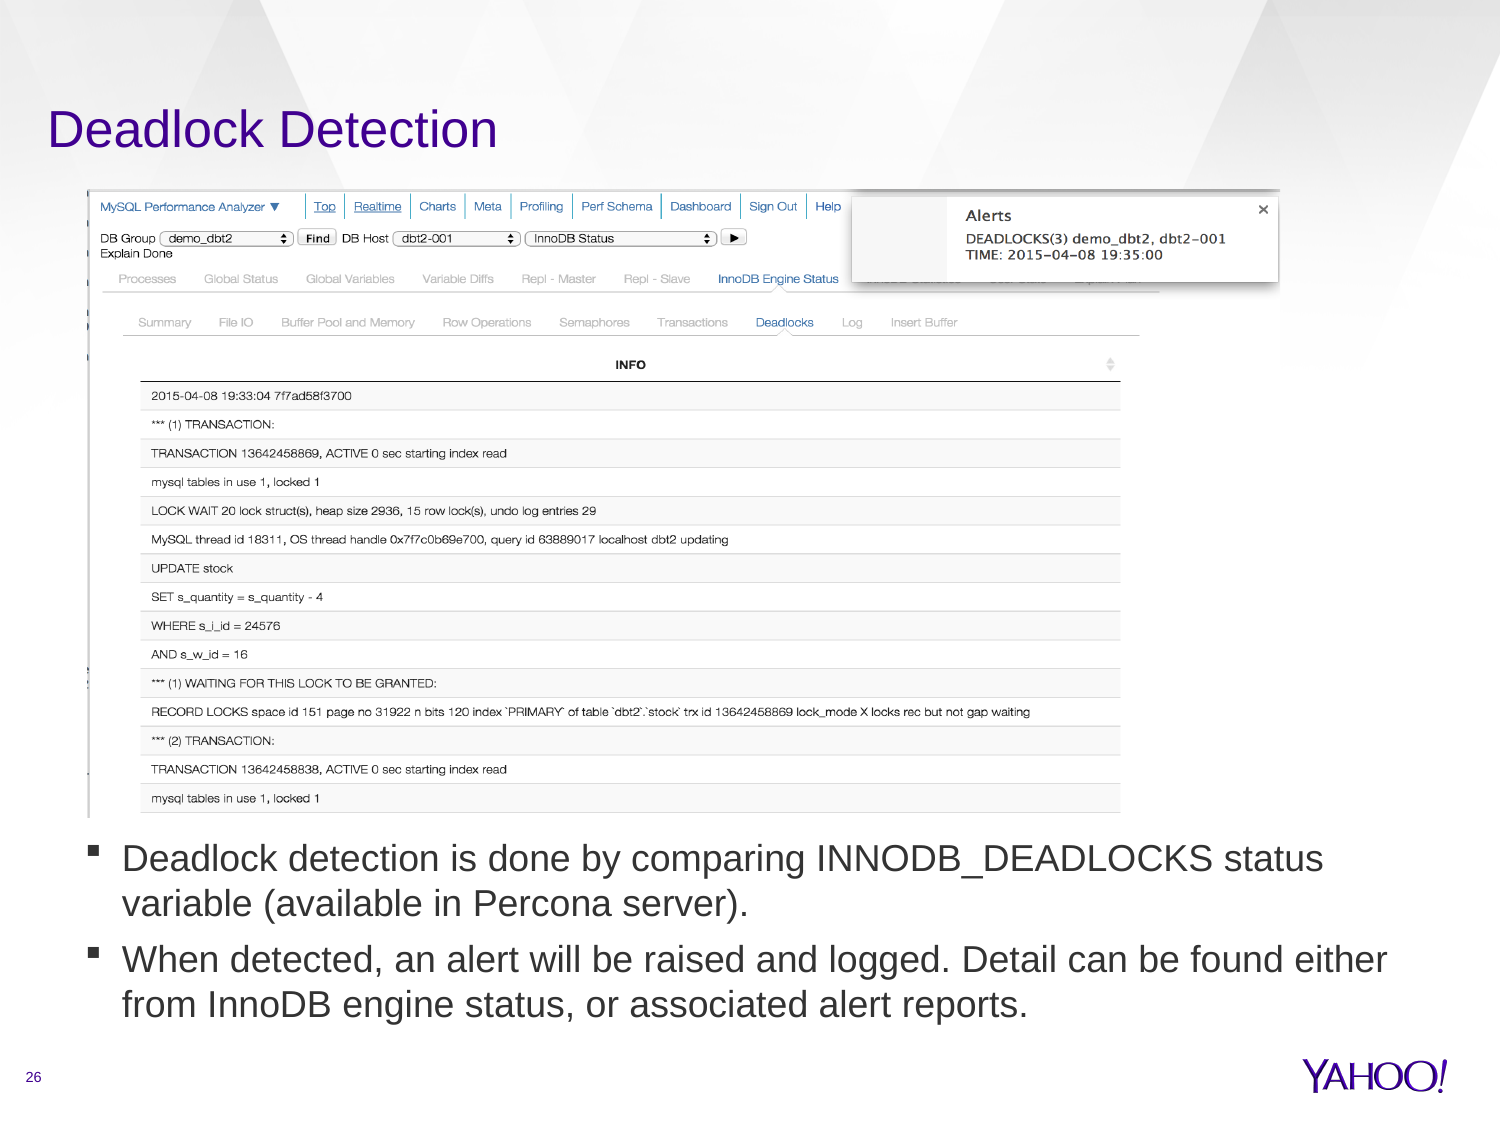

# Deadlock Detection

Deadlock detection is done by comparing INNODB_DEADLOCKS status variable (available in Percona server).
When detected, an alert will be raised and logged. Detail can be found either from InnoDB engine status, or associated alert reports.

26